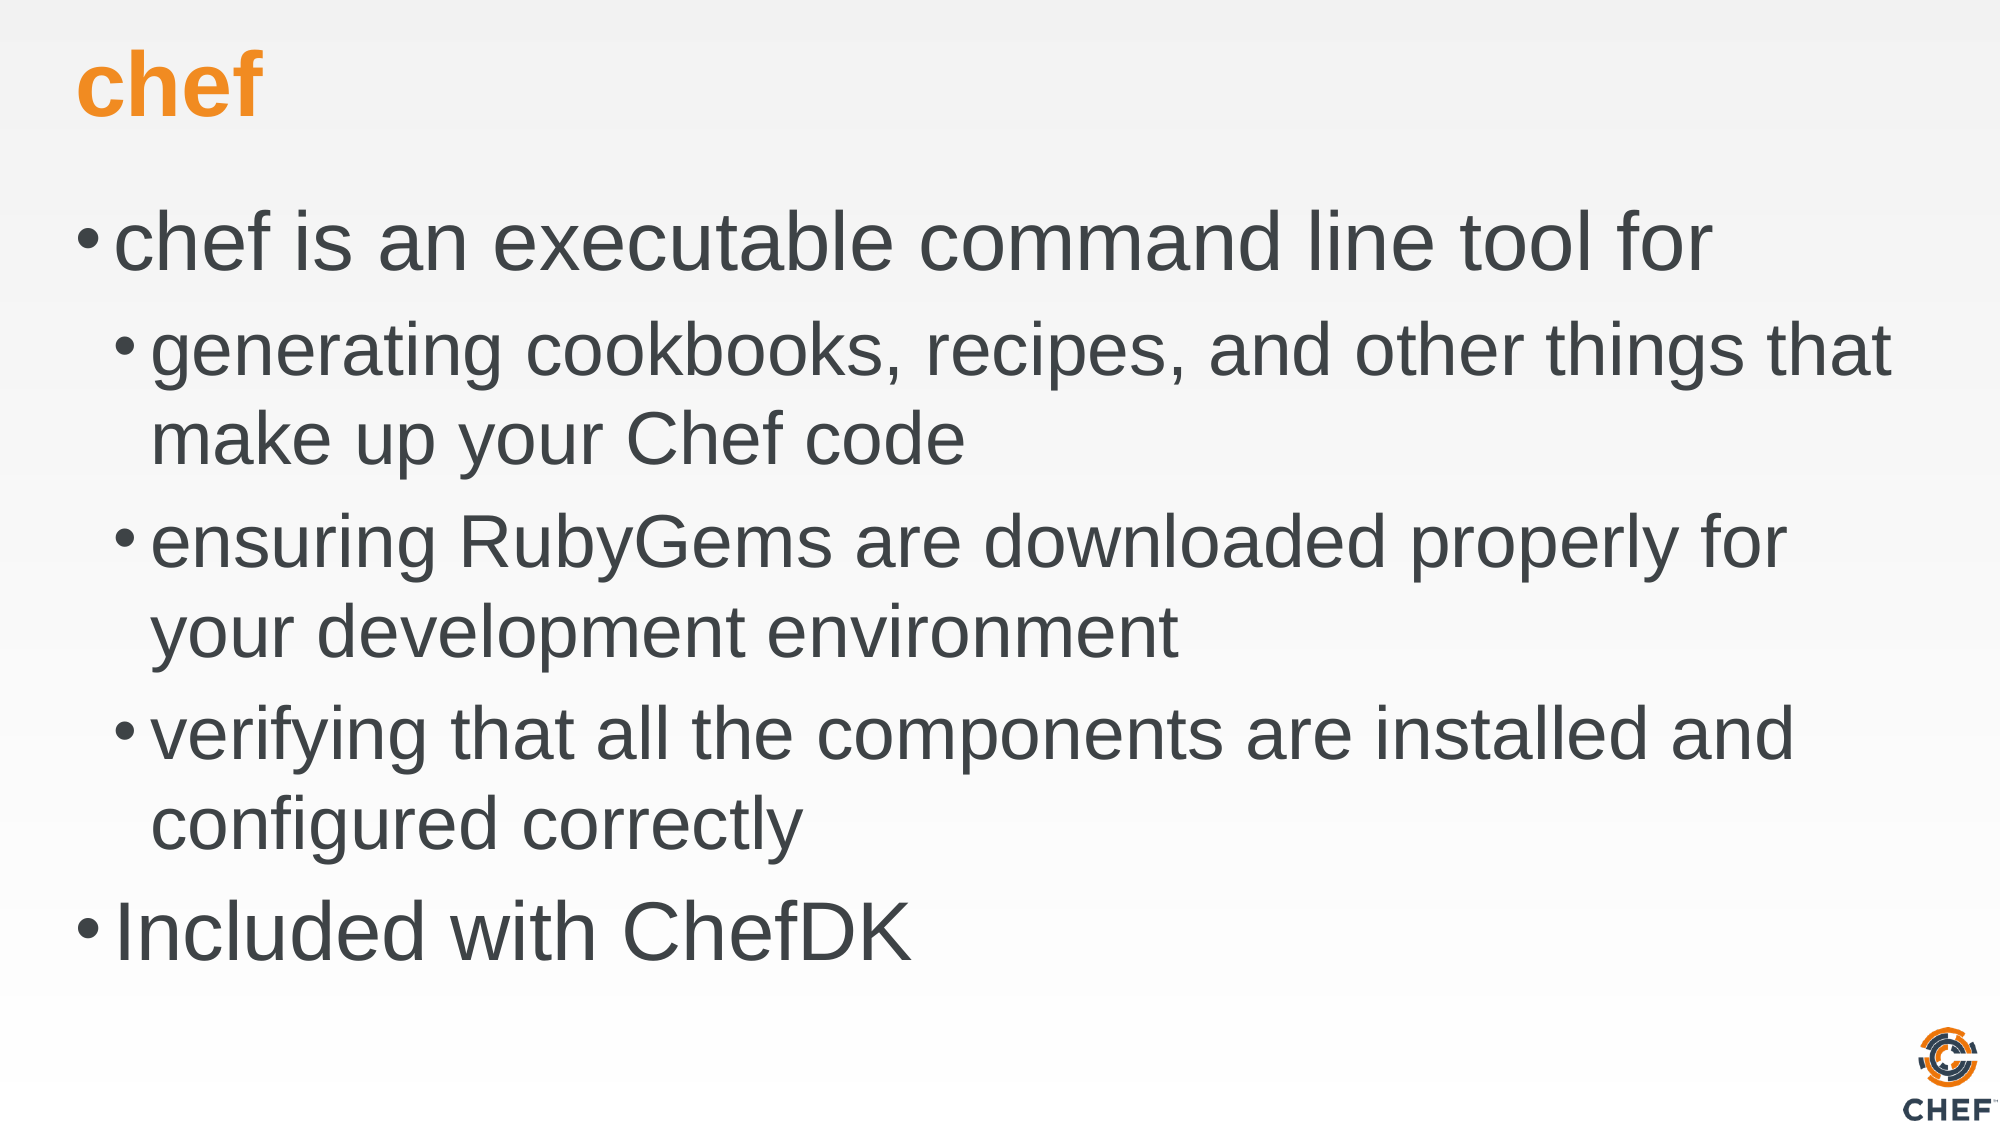

# chef
chef is an executable command line tool for
generating cookbooks, recipes, and other things that make up your Chef code
ensuring RubyGems are downloaded properly for your development environment
verifying that all the components are installed and configured correctly
Included with ChefDK